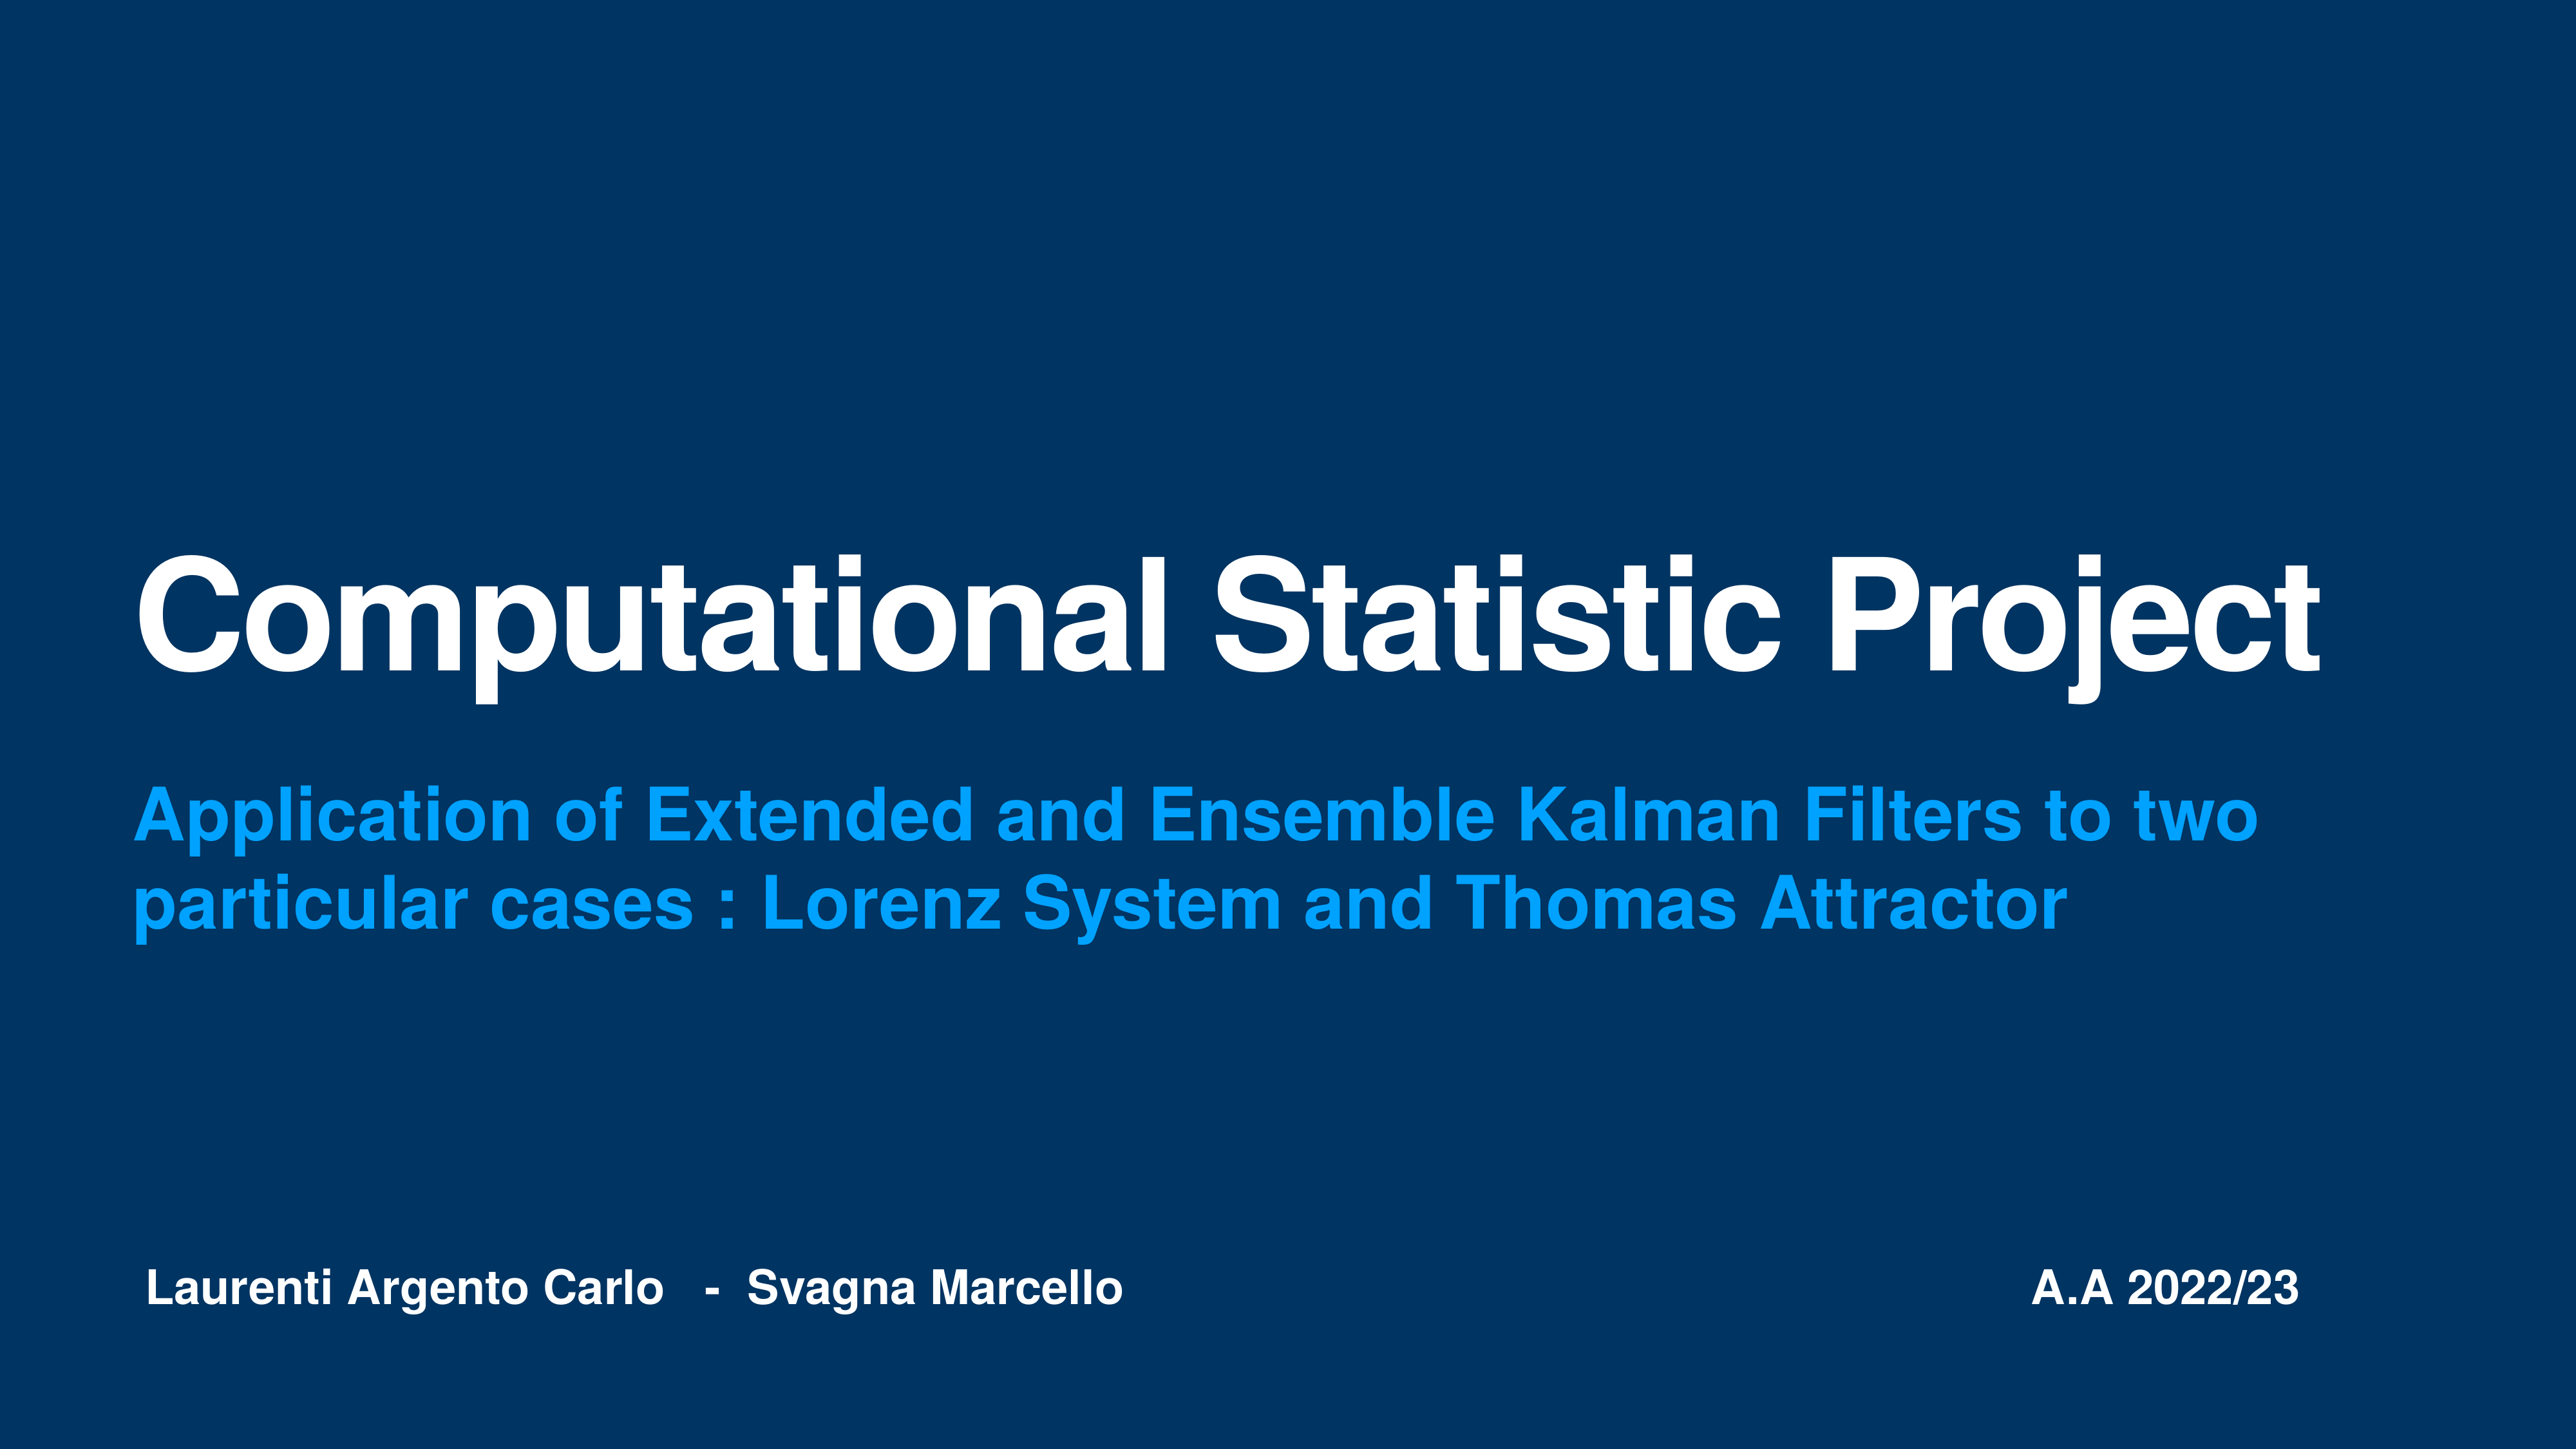

# Computational Statistic Project
Application of Extended and Ensemble Kalman Filters to two particular cases : Lorenz System and Thomas Attractor
 Laurenti Argento Carlo   -  Svagna Marcello                                                                    A.A 2022/23